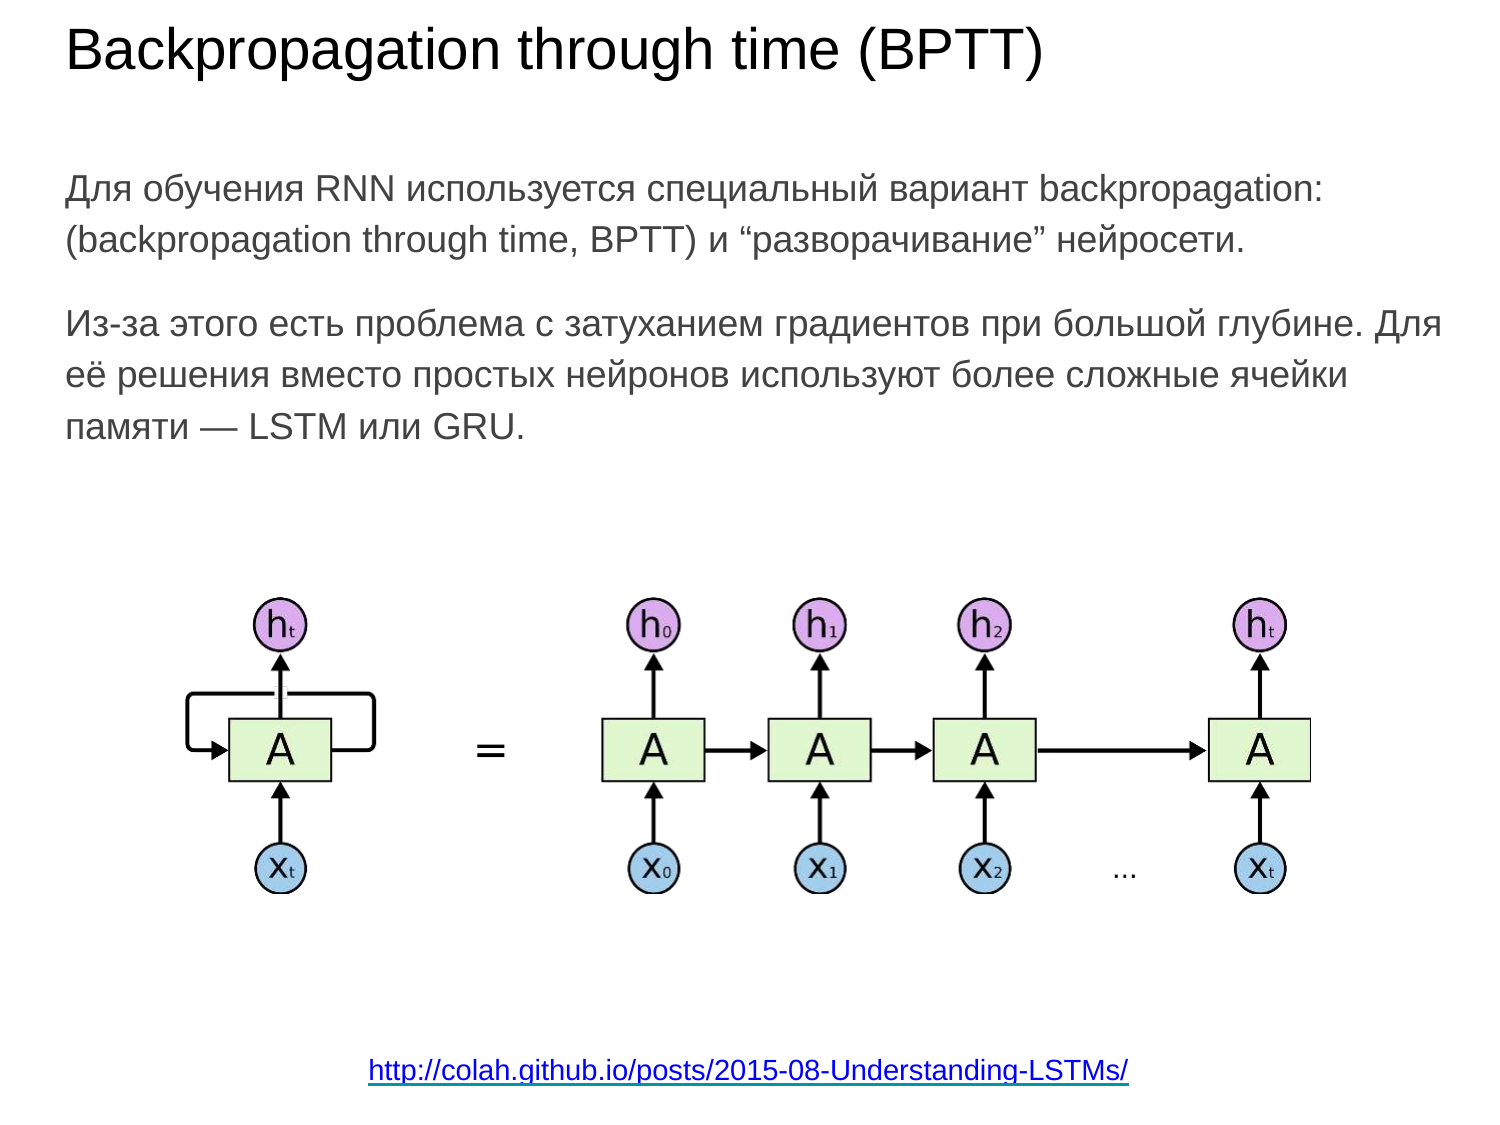

# Backpropagation through time (BPTT)
Для обучения RNN используется специальный вариант backpropagation:  (backpropagation through time, BPTT) и “разворачивание” нейросети.
Из-за этого есть проблема с затуханием градиентов при большой глубине. Для  её решения вместо простых нейронов используют более сложные ячейки  памяти — LSTM или GRU.

http://colah.github.io/posts/2015-08-Understanding-LSTMs/